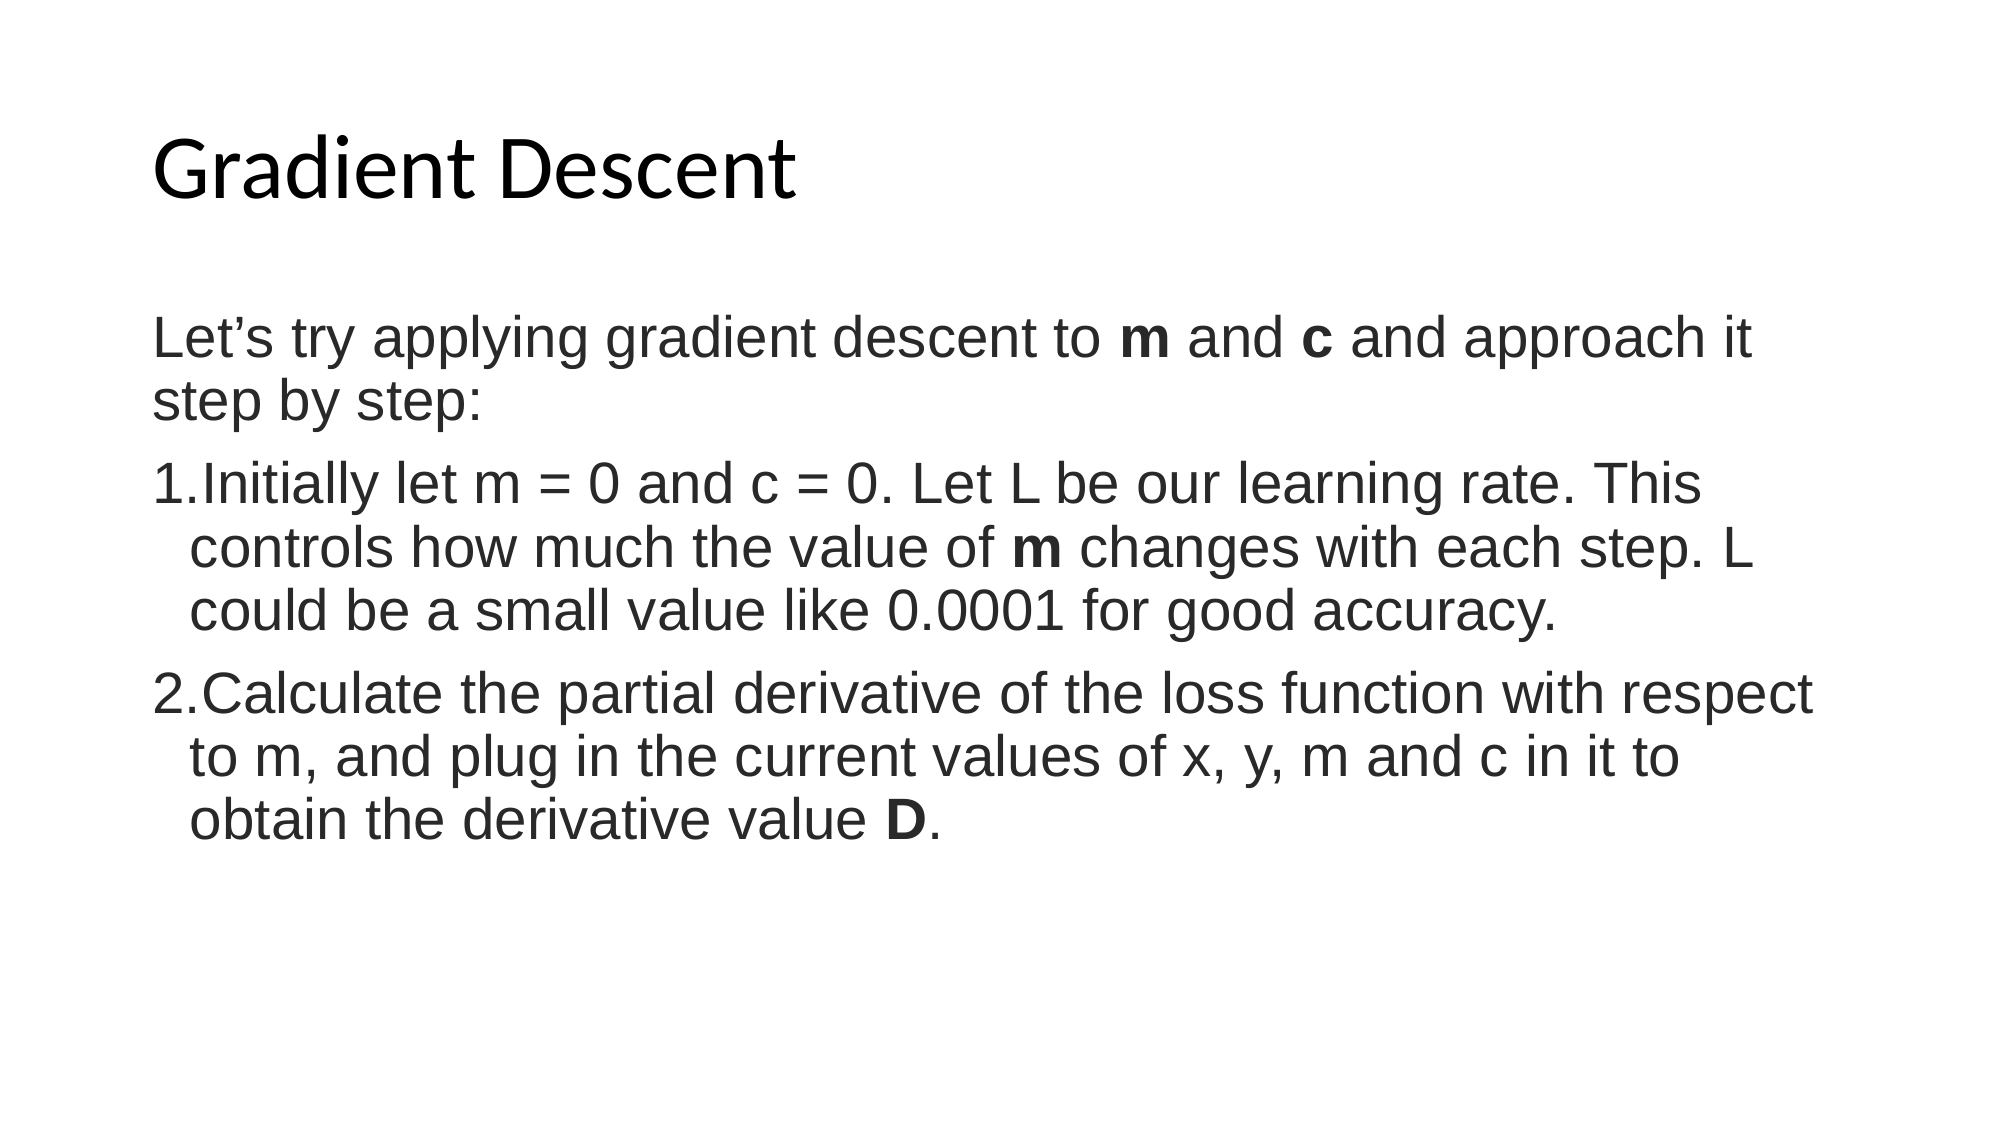

# Gradient Descent
Let’s try applying gradient descent to m and c and approach it step by step:
Initially let m = 0 and c = 0. Let L be our learning rate. This controls how much the value of m changes with each step. L could be a small value like 0.0001 for good accuracy.
Calculate the partial derivative of the loss function with respect to m, and plug in the current values of x, y, m and c in it to obtain the derivative value D.